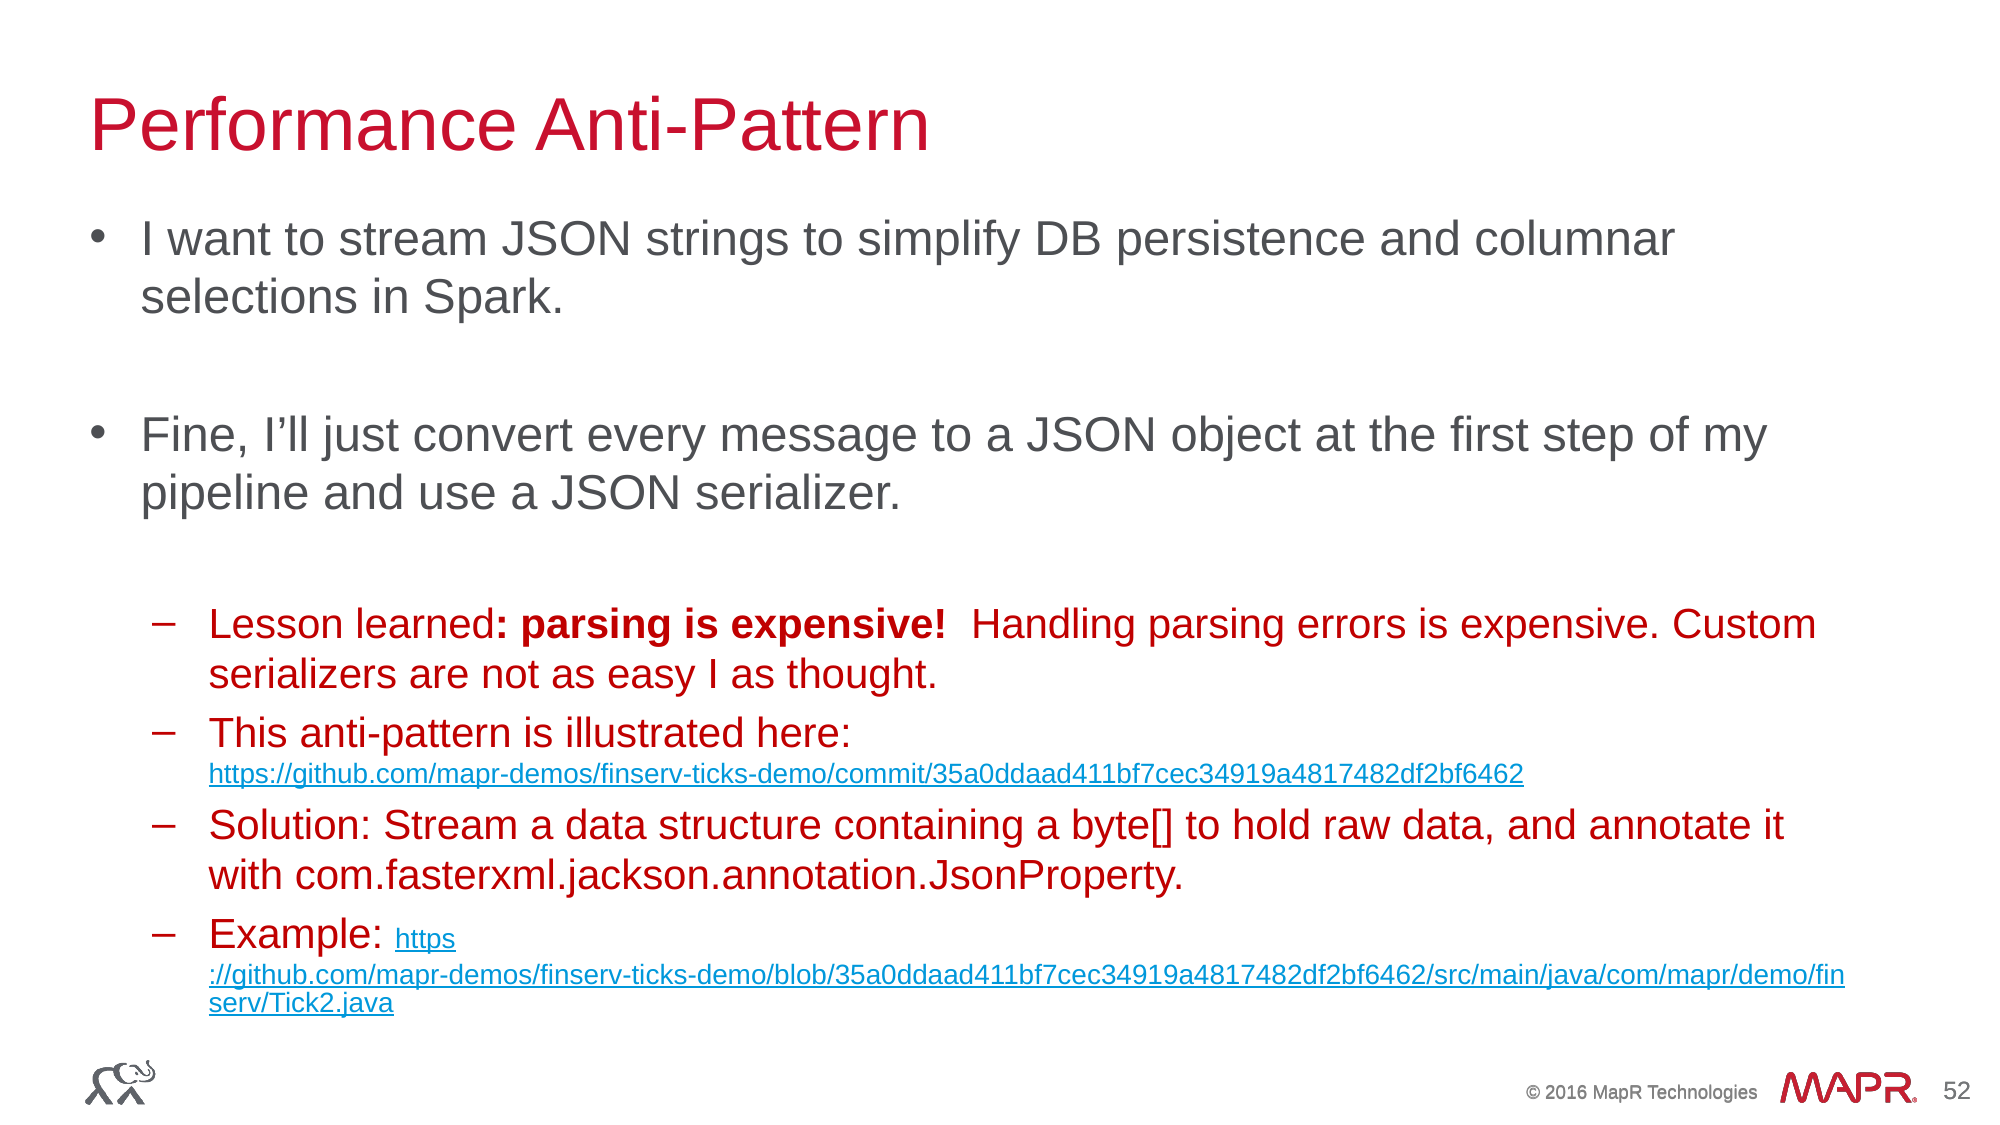

# Performance Anti-Pattern
I want to stream JSON strings to simplify DB persistence and columnar selections in Spark.

Fine, I’ll just convert every message to a JSON object at the first step of my pipeline and use a JSON serializer.

Lesson learned: parsing is expensive!  Handling parsing errors is expensive. Custom serializers are not as easy I as thought.
This anti-pattern is illustrated here: https://github.com/mapr-demos/finserv-ticks-demo/commit/35a0ddaad411bf7cec34919a4817482df2bf6462
Solution: Stream a data structure containing a byte[] to hold raw data, and annotate it with com.fasterxml.jackson.annotation.JsonProperty.
Example: https://github.com/mapr-demos/finserv-ticks-demo/blob/35a0ddaad411bf7cec34919a4817482df2bf6462/src/main/java/com/mapr/demo/finserv/Tick2.java